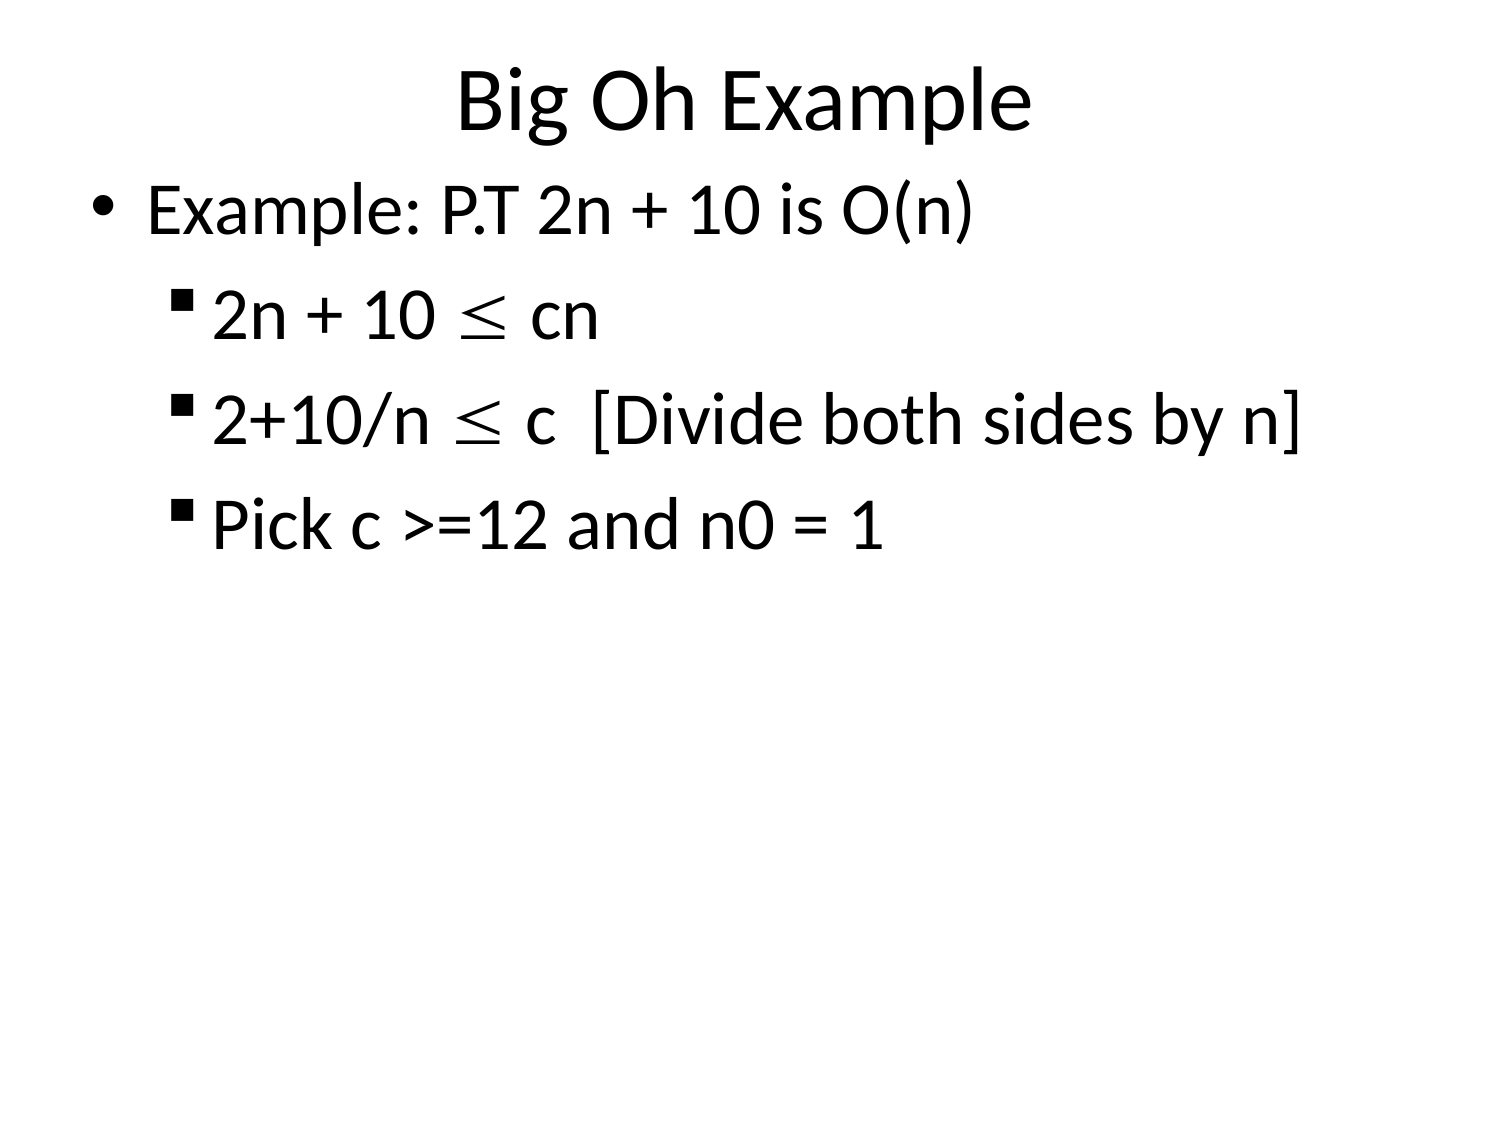

# Big Oh Example
Example: P.T 2n + 10 is O(n)
2n + 10 ≤ cn
2+10/n ≤ c  [Divide both sides by n]
Pick c >=12 and n0 = 1